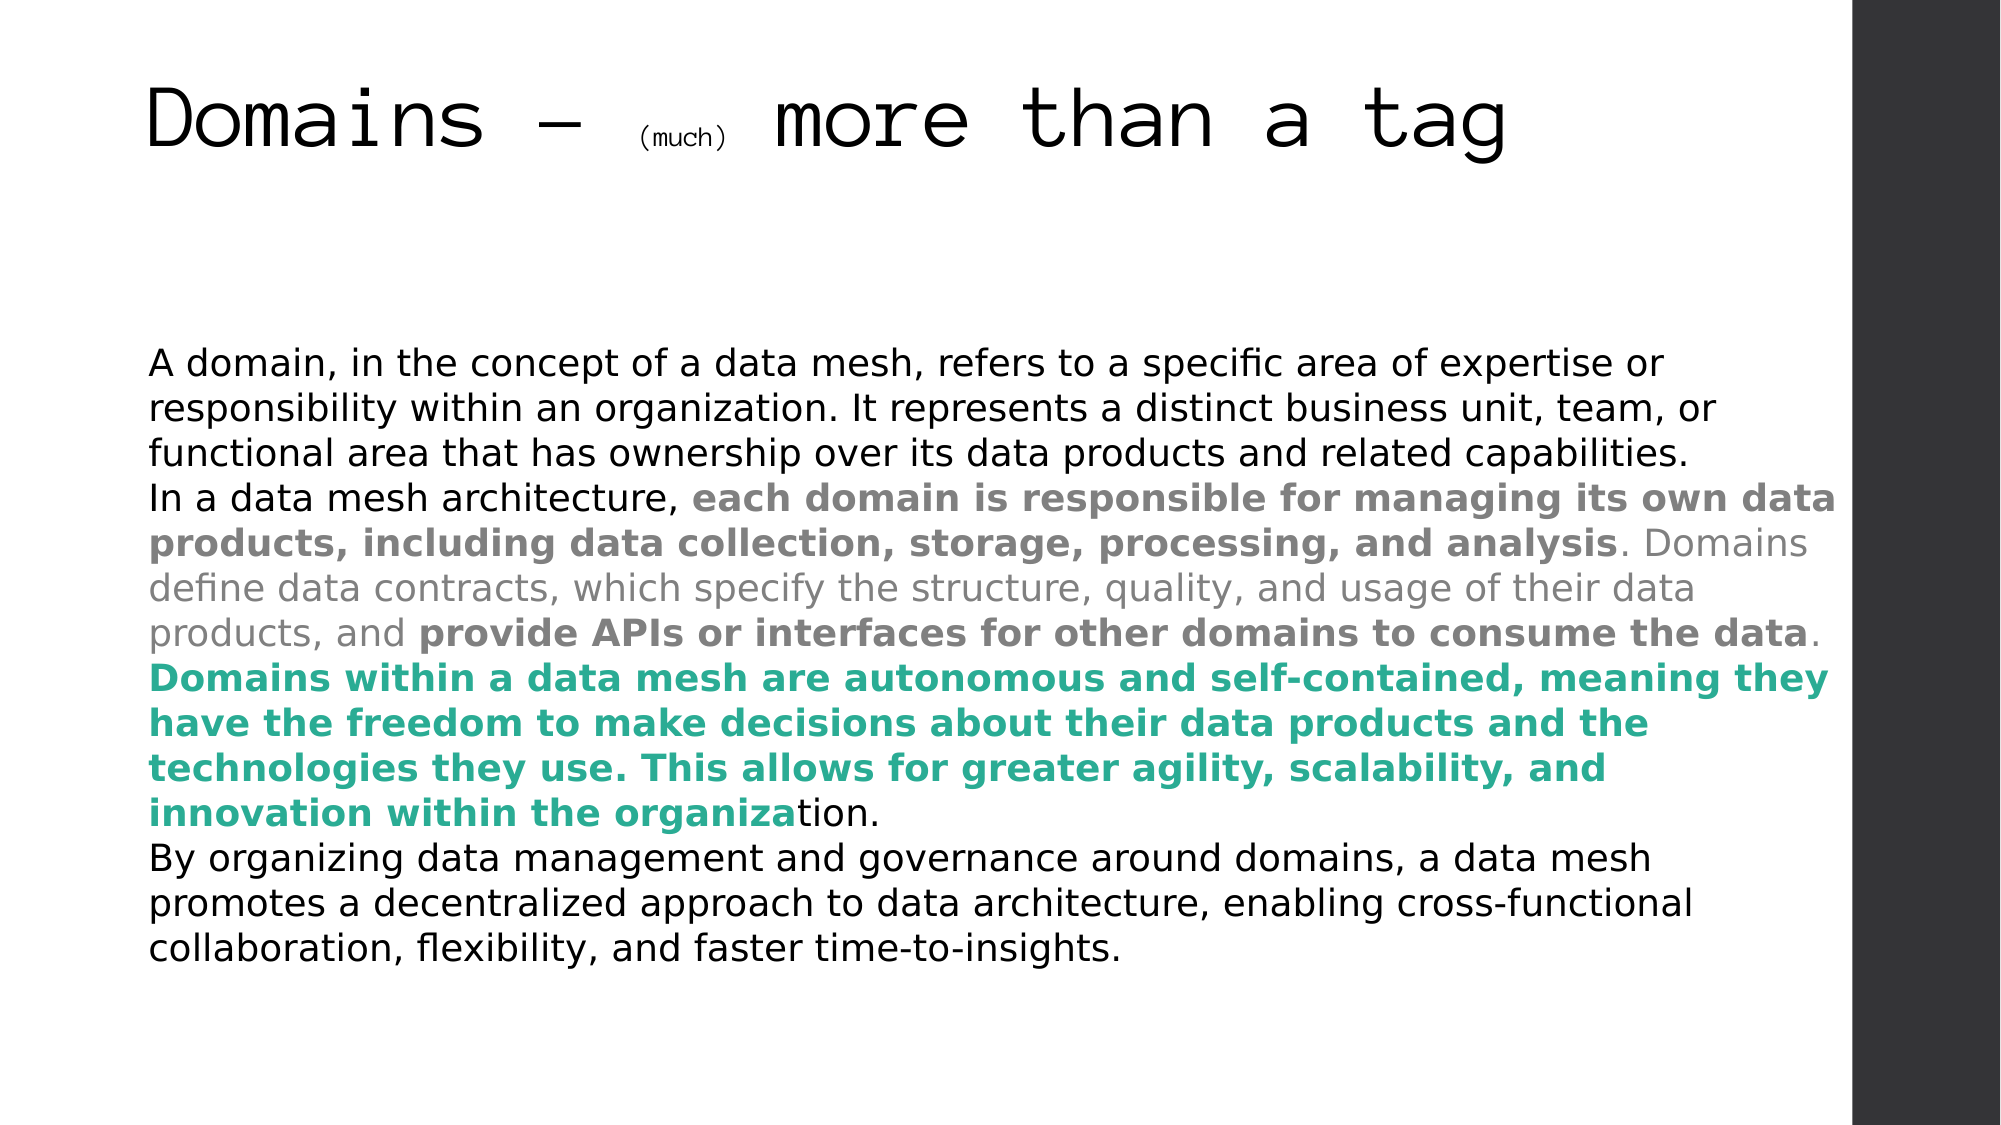

# Domains – (much) more than a tag
A domain, in the concept of a data mesh, refers to a specific area of expertise or responsibility within an organization. It represents a distinct business unit, team, or functional area that has ownership over its data products and related capabilities.
In a data mesh architecture, each domain is responsible for managing its own data products, including data collection, storage, processing, and analysis. Domains define data contracts, which specify the structure, quality, and usage of their data products, and provide APIs or interfaces for other domains to consume the data.
Domains within a data mesh are autonomous and self-contained, meaning they have the freedom to make decisions about their data products and the technologies they use. This allows for greater agility, scalability, and innovation within the organization.
By organizing data management and governance around domains, a data mesh promotes a decentralized approach to data architecture, enabling cross-functional collaboration, flexibility, and faster time-to-insights.